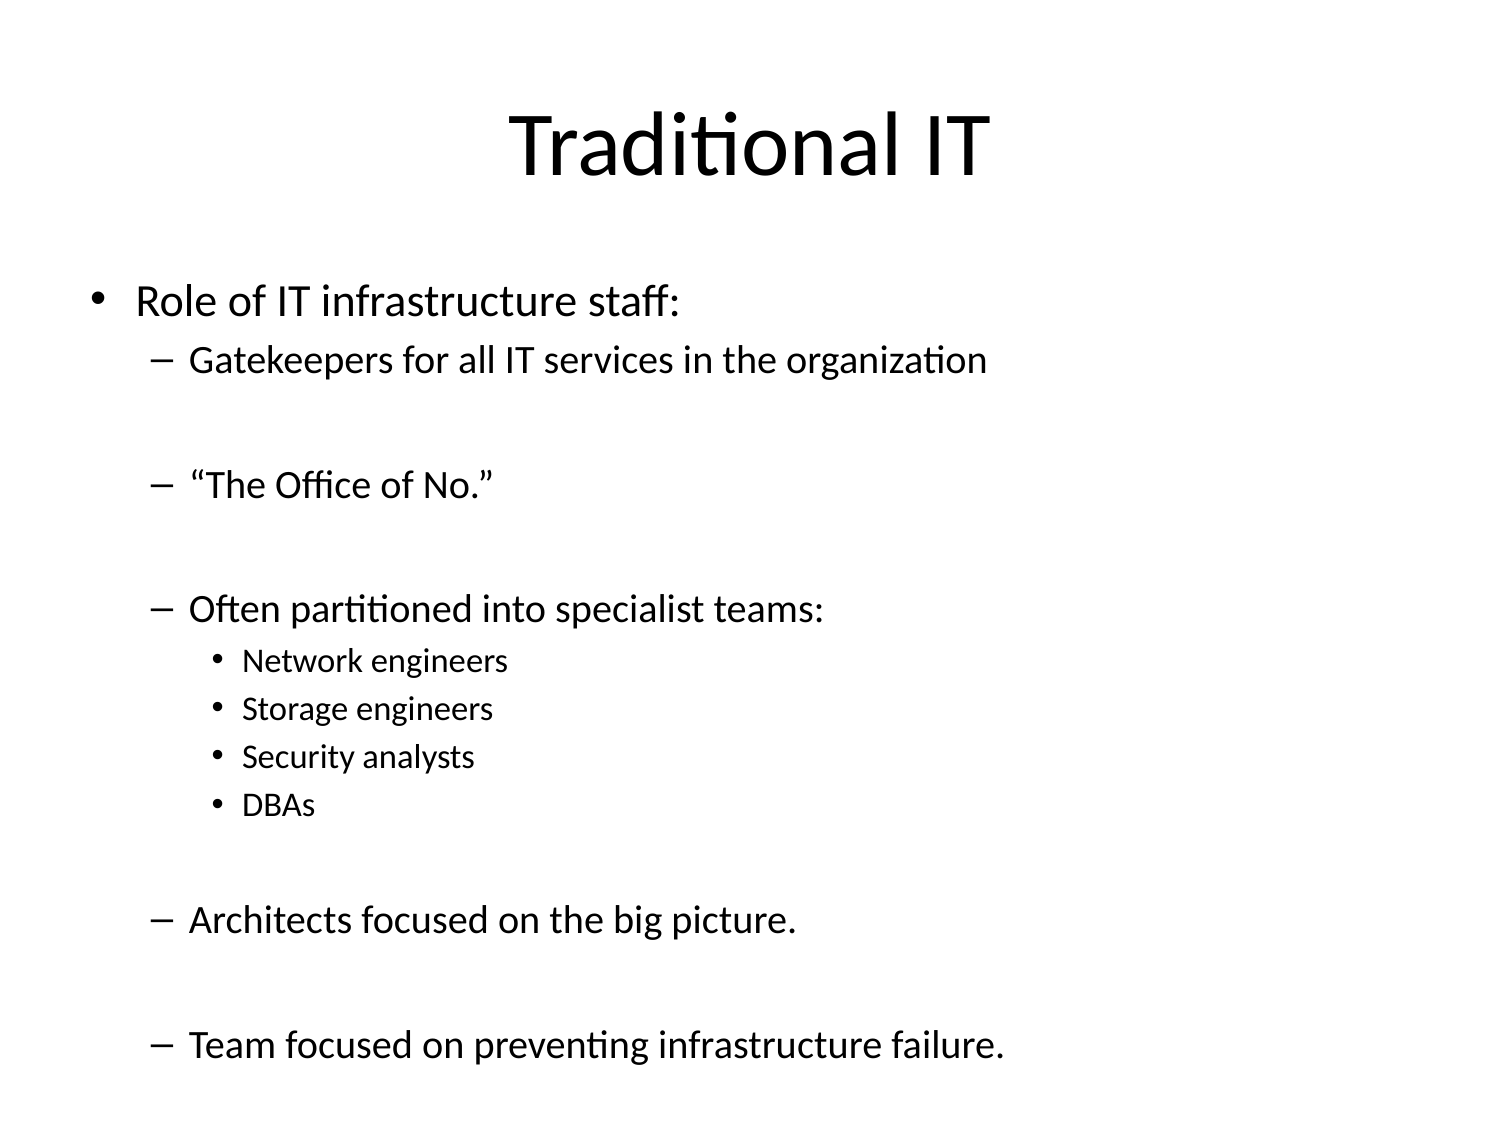

# Traditional IT
Role of IT infrastructure staff:
Gatekeepers for all IT services in the organization

“The Office of No.”

Often partitioned into specialist teams:
Network engineers
Storage engineers
Security analysts
DBAs

Architects focused on the big picture.

Team focused on preventing infrastructure failure.